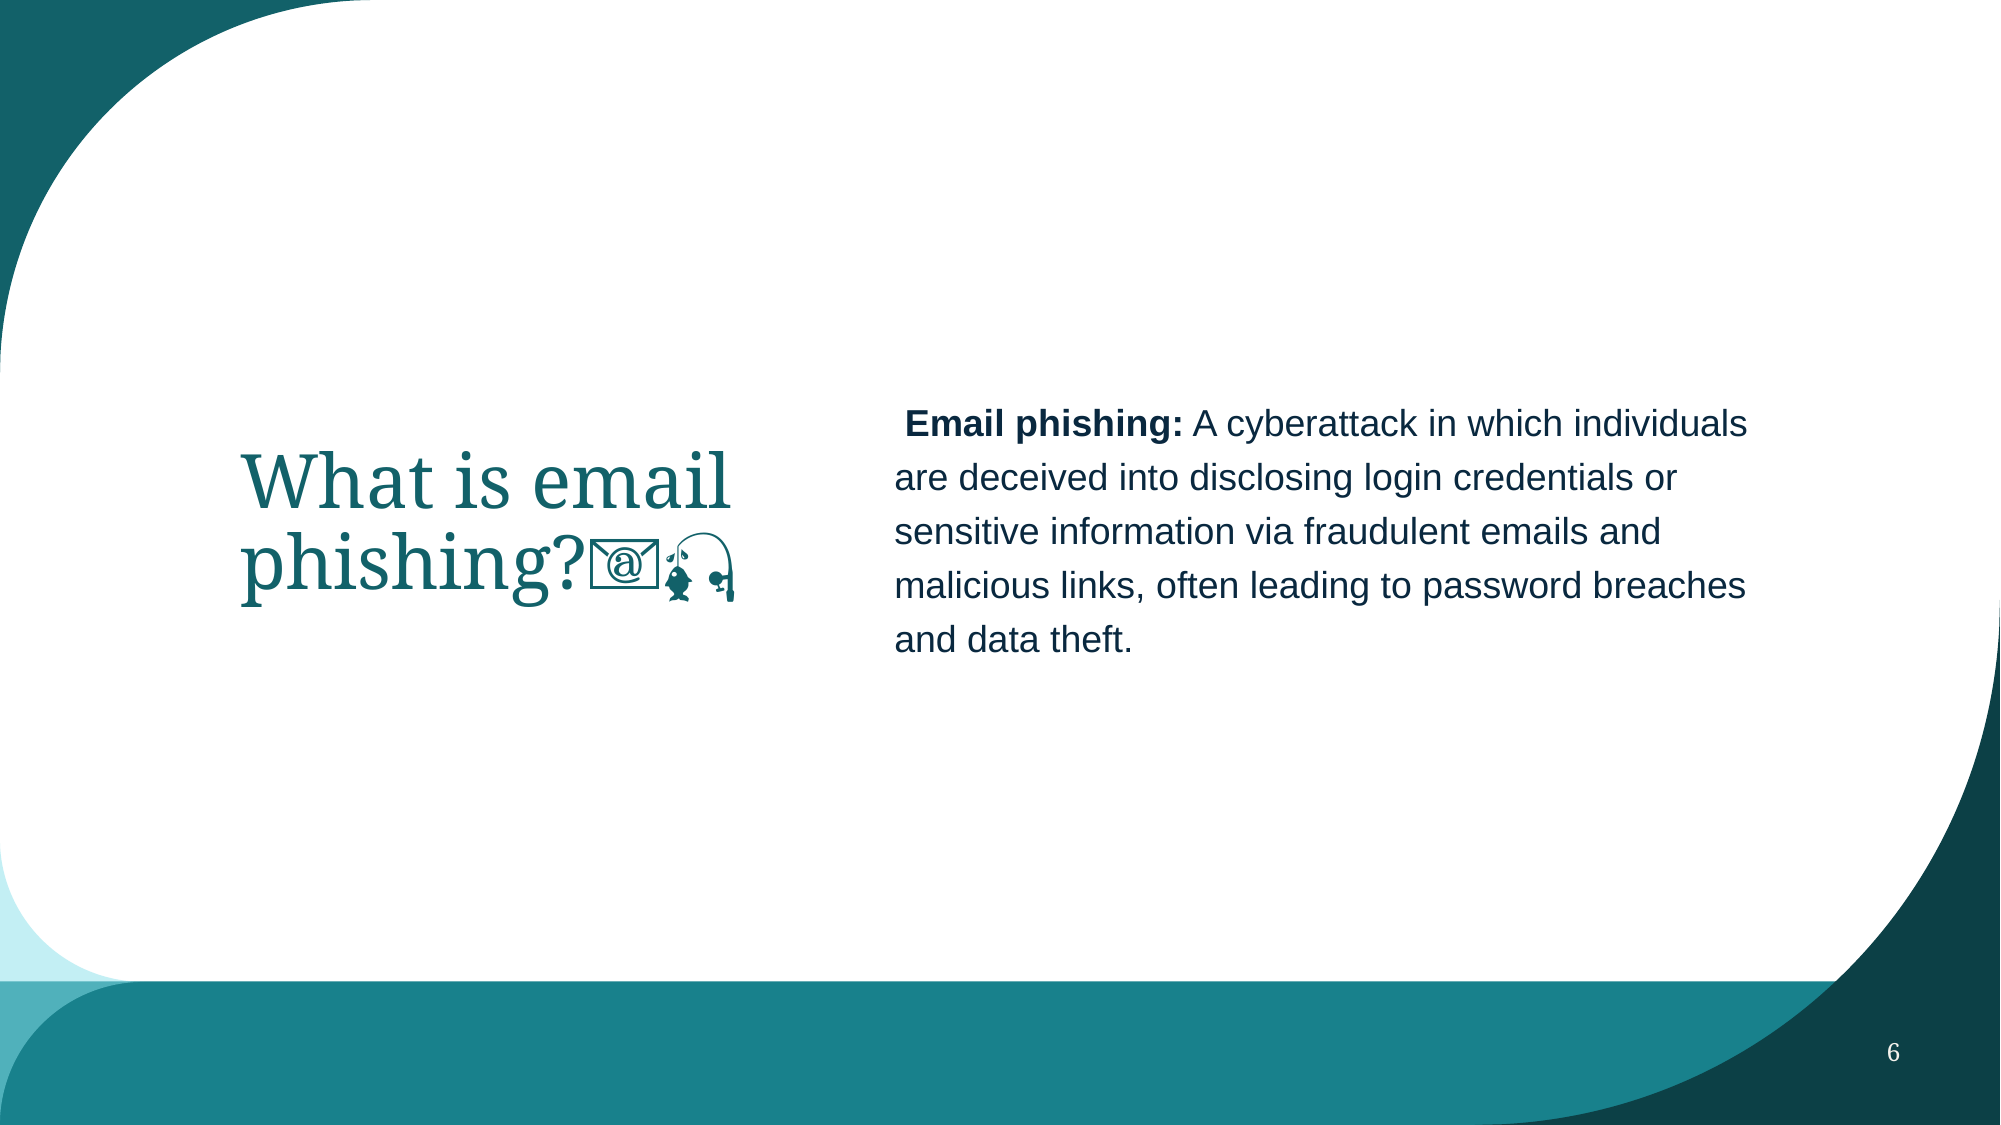

Email phishing: A cyberattack in which individuals are deceived into disclosing login credentials or sensitive information via fraudulent emails and malicious links, often leading to password breaches and data theft.
# What is email phishing?📧🎣
6